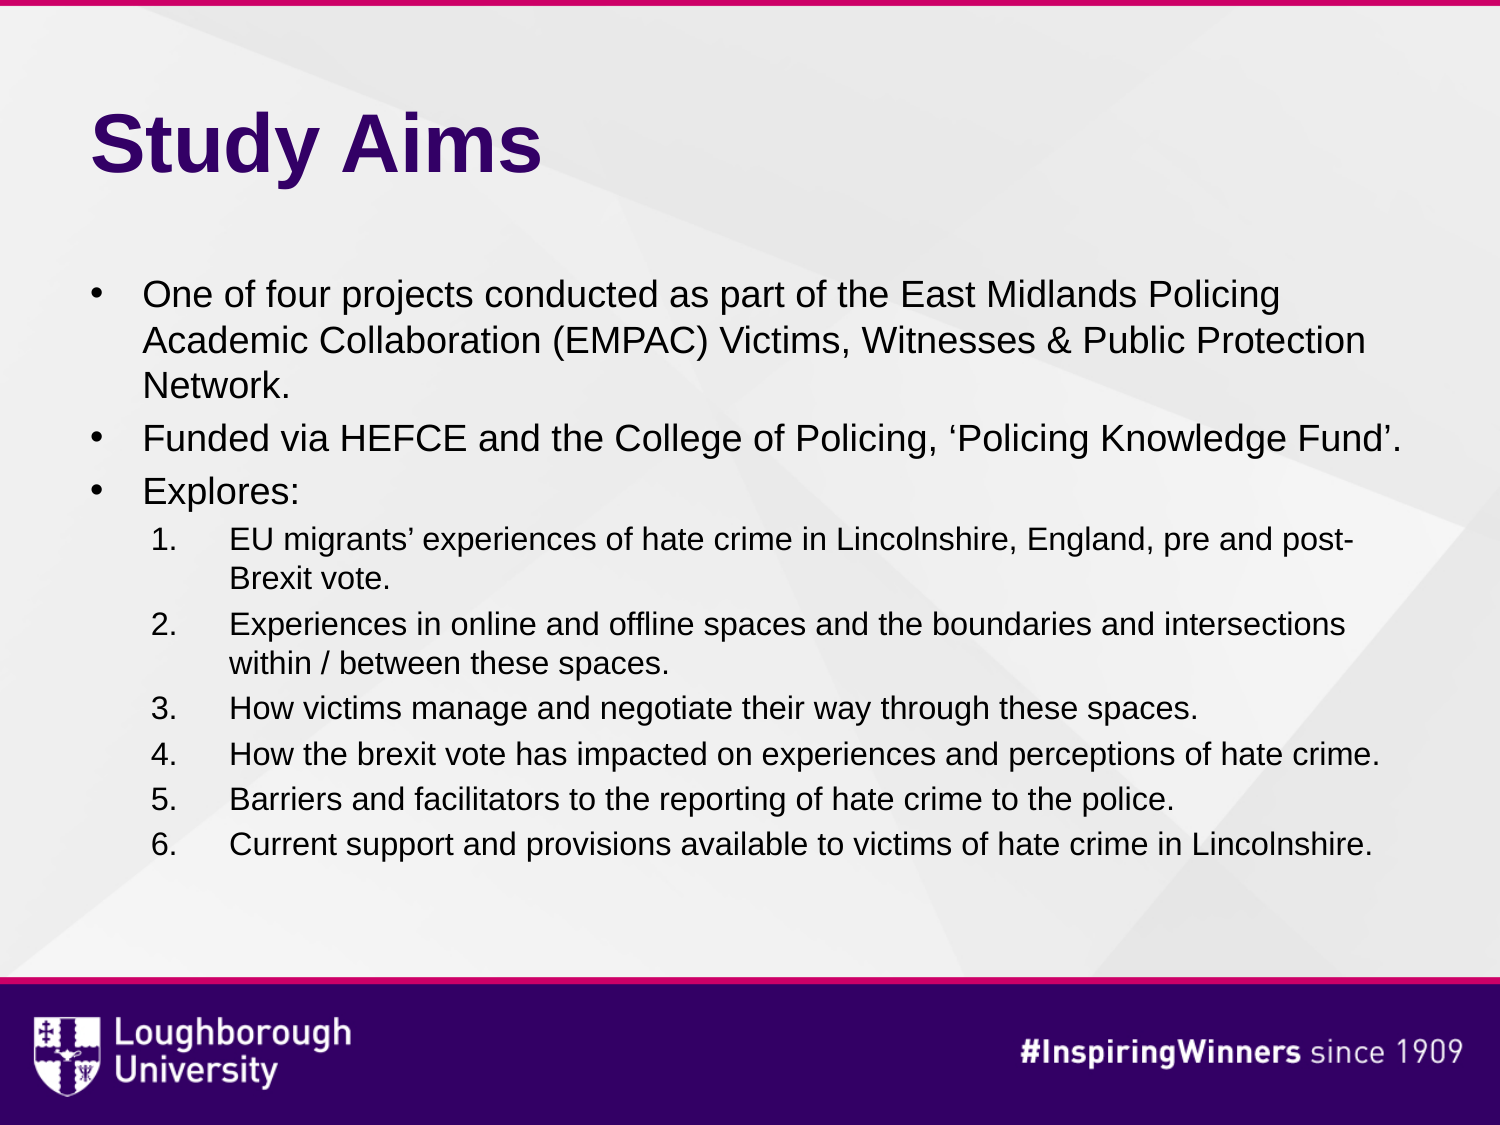

# Study Aims
One of four projects conducted as part of the East Midlands Policing Academic Collaboration (EMPAC) Victims, Witnesses & Public Protection Network.
Funded via HEFCE and the College of Policing, ‘Policing Knowledge Fund’.
Explores:
EU migrants’ experiences of hate crime in Lincolnshire, England, pre and post-Brexit vote.
Experiences in online and offline spaces and the boundaries and intersections within / between these spaces.
How victims manage and negotiate their way through these spaces.
How the brexit vote has impacted on experiences and perceptions of hate crime.
Barriers and facilitators to the reporting of hate crime to the police.
Current support and provisions available to victims of hate crime in Lincolnshire.